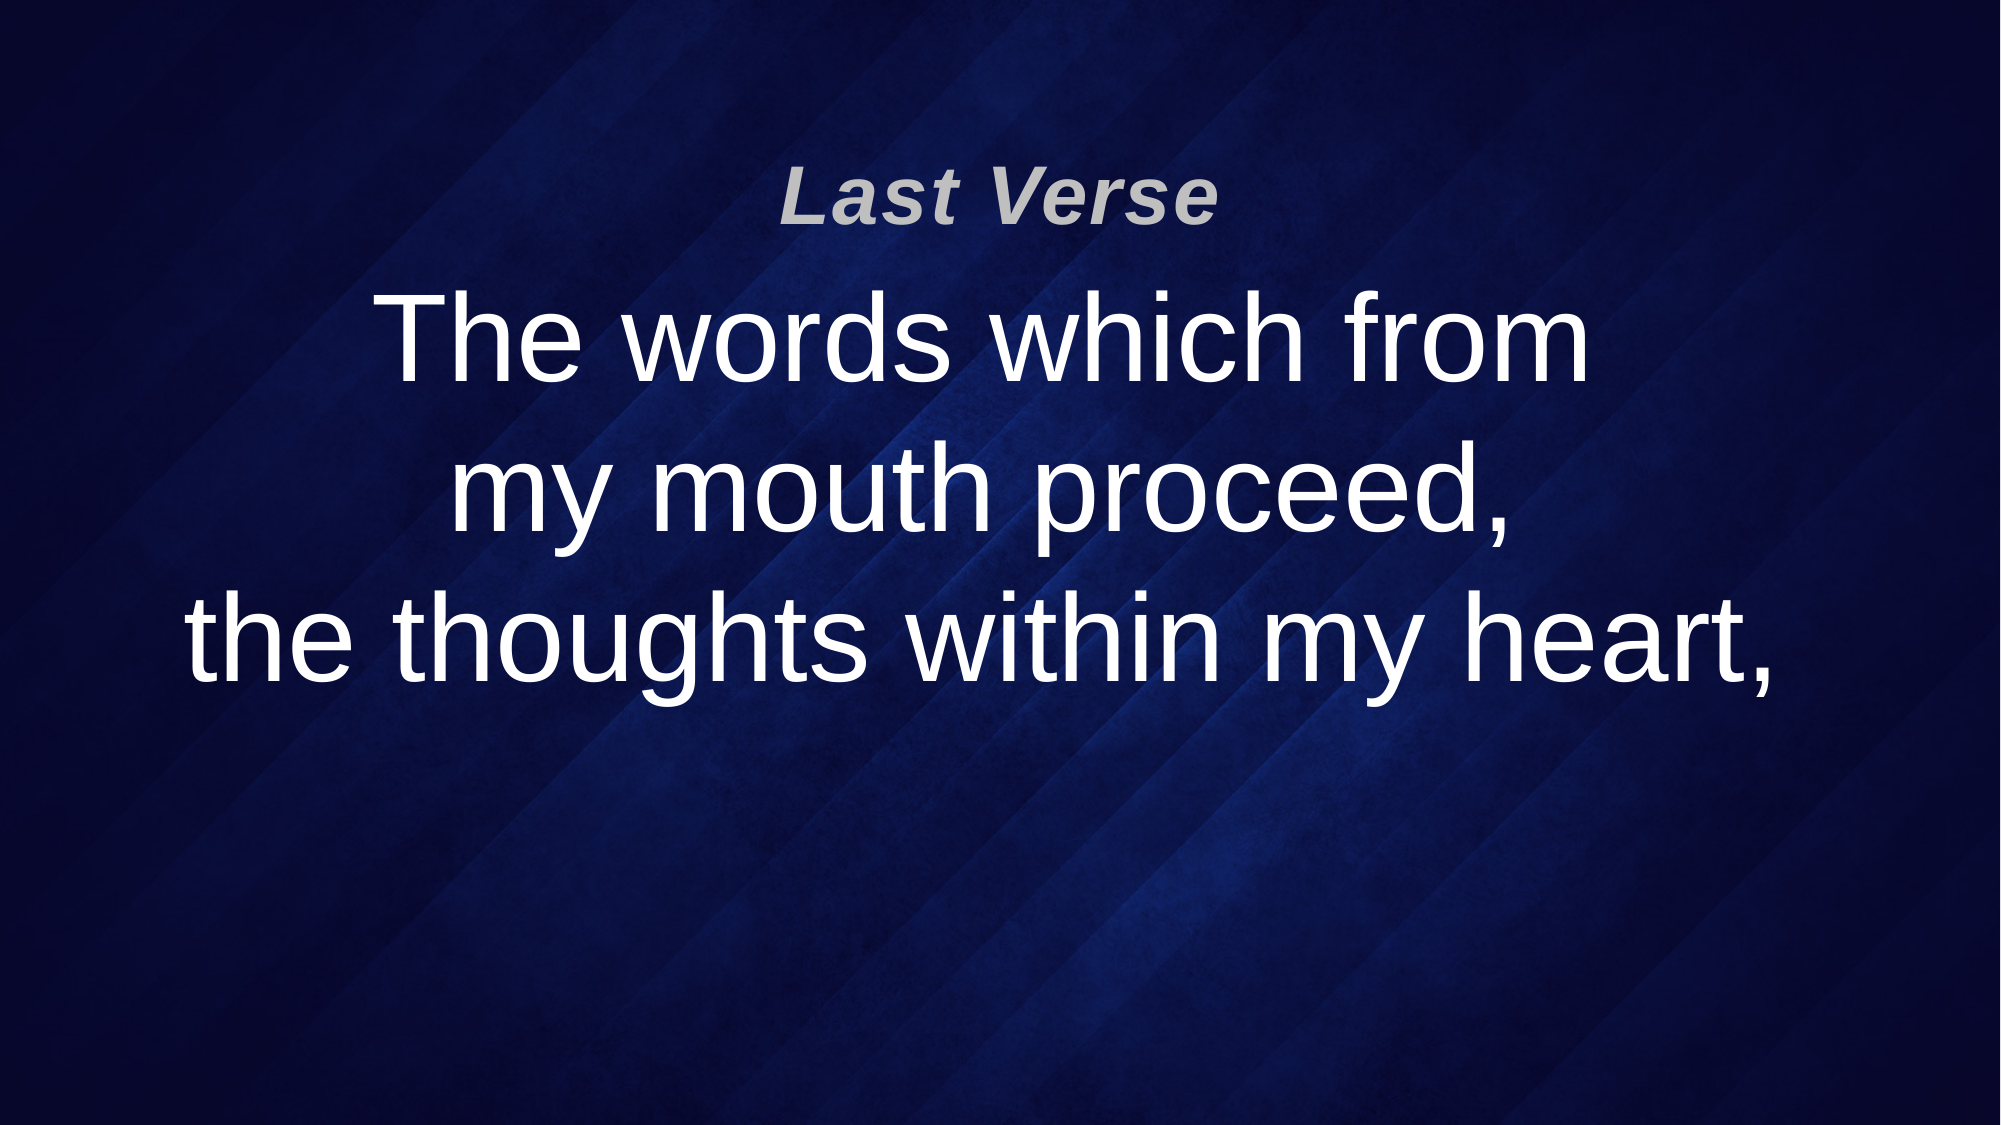

Last Verse
# The words which from my mouth proceed, the thoughts within my heart,